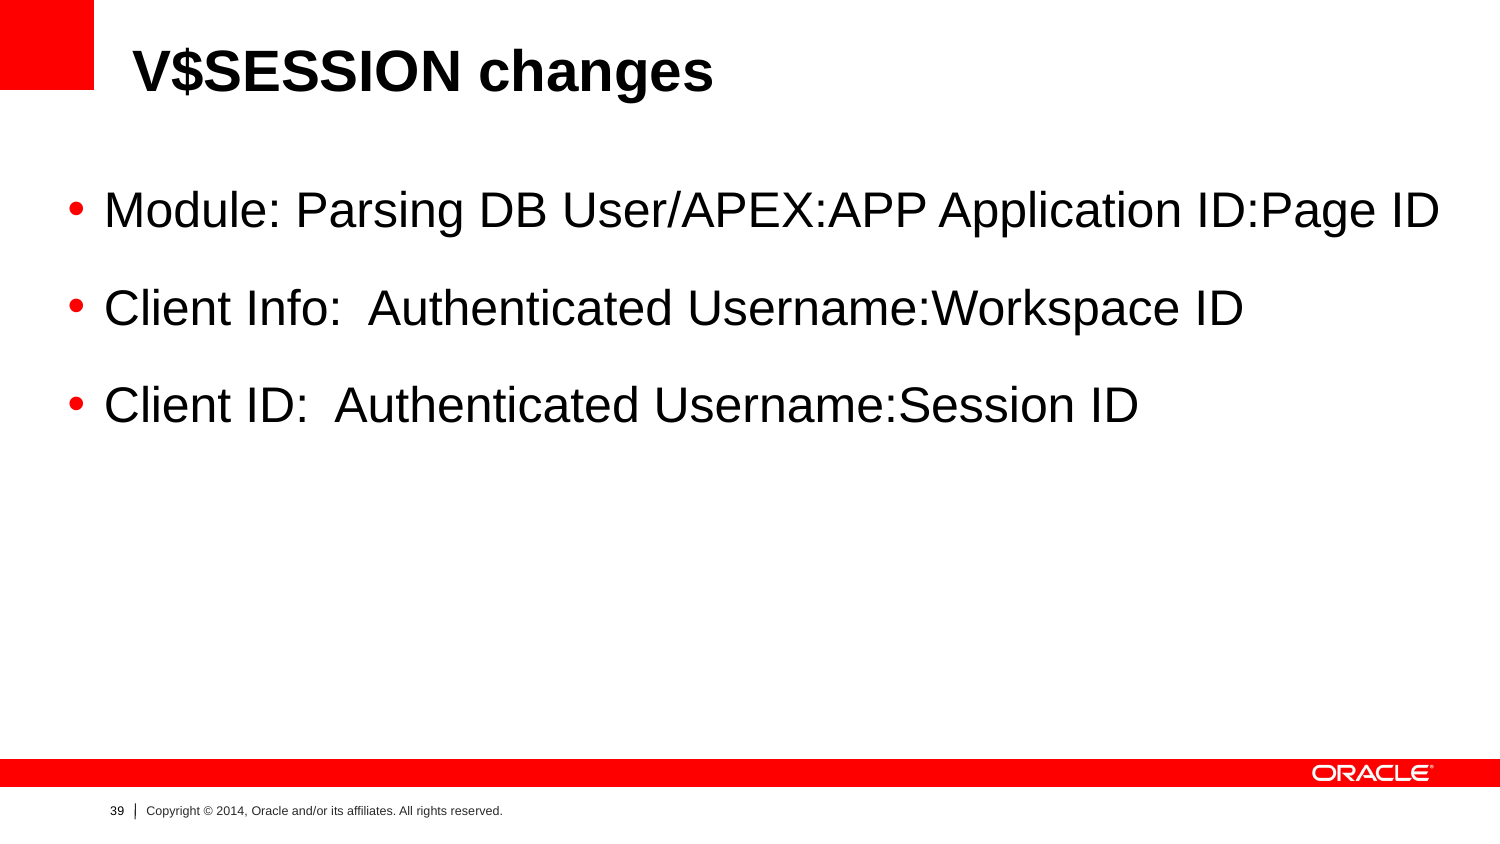

# V$SESSION changes
Module: Parsing DB User/APEX:APP Application ID:Page ID
Client Info:  Authenticated Username:Workspace ID
Client ID:  Authenticated Username:Session ID